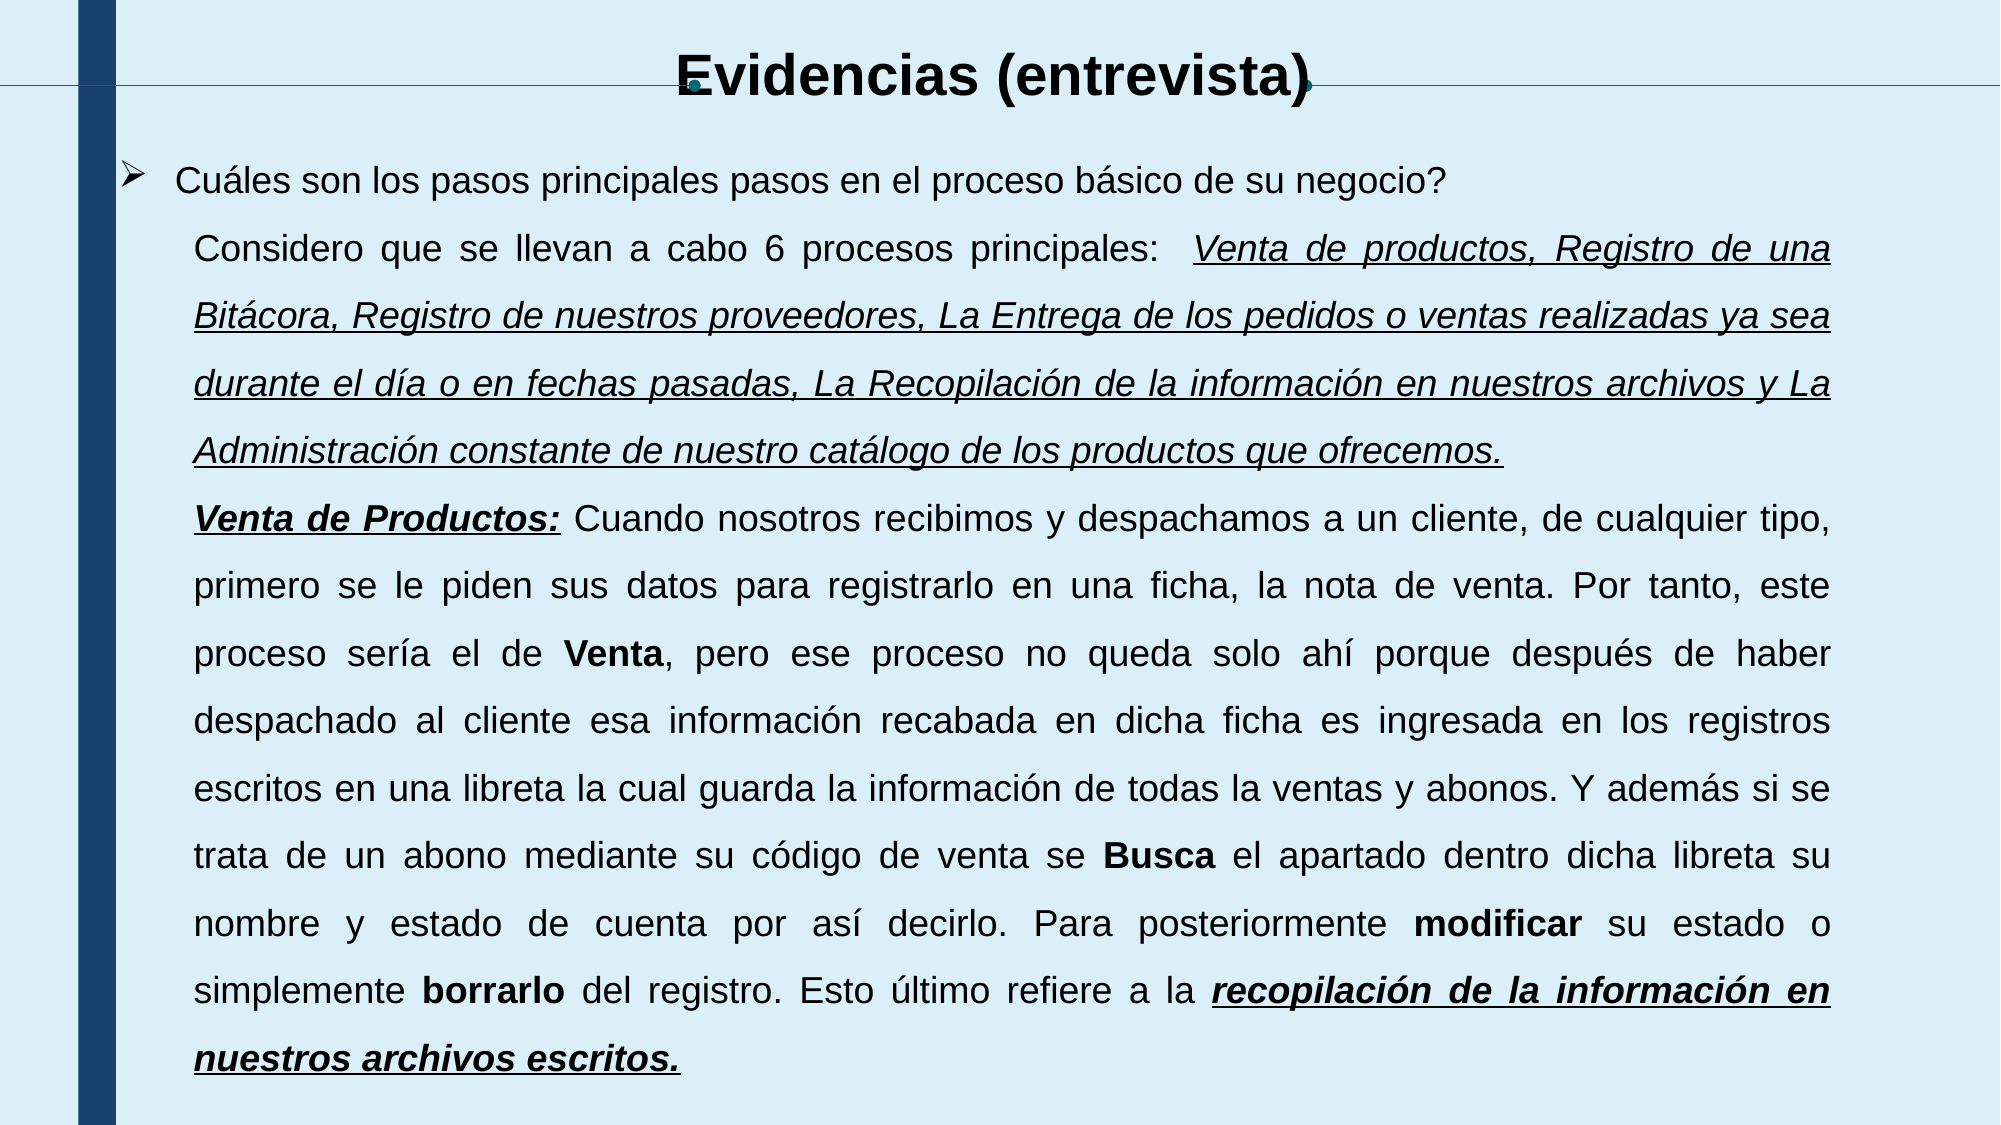

Evidencias (entrevista)

Cuáles son los pasos principales pasos en el proceso básico de su negocio?
Considero que se llevan a cabo 6 procesos principales:  Venta de productos, Registro de una Bitácora, Registro de nuestros proveedores, La Entrega de los pedidos o ventas realizadas ya sea durante el día o en fechas pasadas, La Recopilación de la información en nuestros archivos y La Administración constante de nuestro catálogo de los productos que ofrecemos.
Venta de Productos: Cuando nosotros recibimos y despachamos a un cliente, de cualquier tipo, primero se le piden sus datos para registrarlo en una ficha, la nota de venta. Por tanto, este proceso sería el de Venta, pero ese proceso no queda solo ahí porque después de haber despachado al cliente esa información recabada en dicha ficha es ingresada en los registros escritos en una libreta la cual guarda la información de todas la ventas y abonos. Y además si se trata de un abono mediante su código de venta se Busca el apartado dentro dicha libreta su nombre y estado de cuenta por así decirlo. Para posteriormente modificar su estado o simplemente borrarlo del registro. Esto último refiere a la recopilación de la información en nuestros archivos escritos.